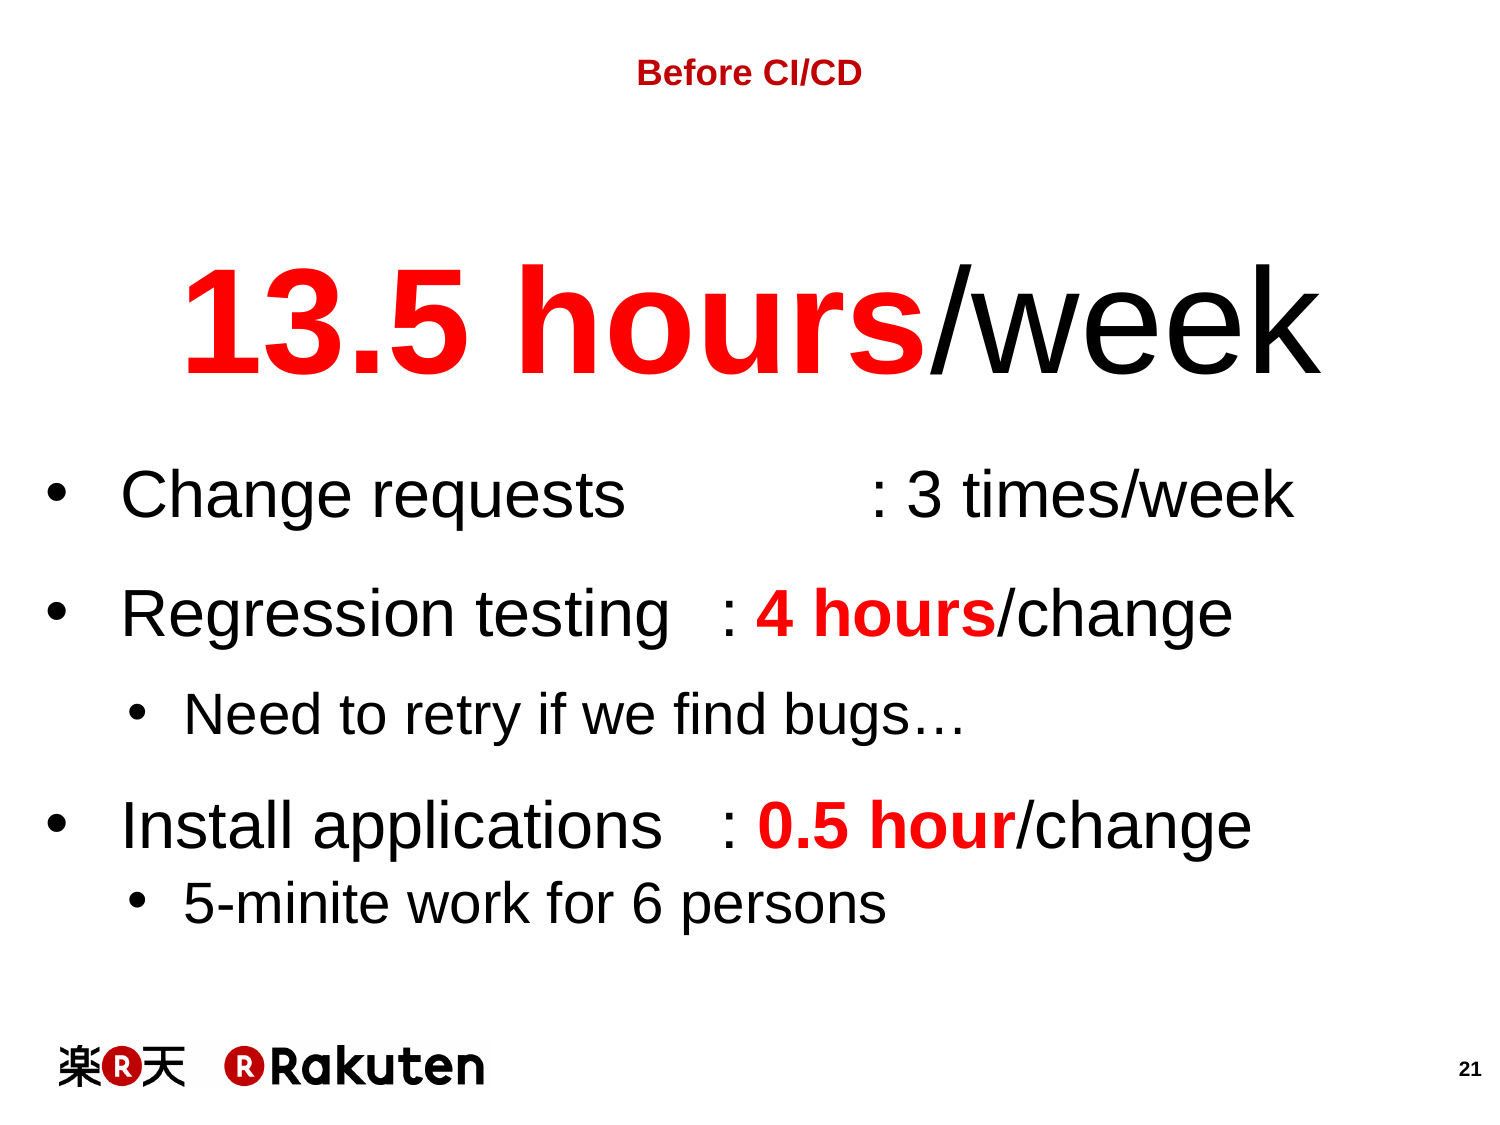

# Before CI/CD
13.5 hours/week
Change requests		: 3 times/week
Regression testing	: 4 hours/change
Need to retry if we find bugs…
Install applications	: 0.5 hour/change
5-minite work for 6 persons